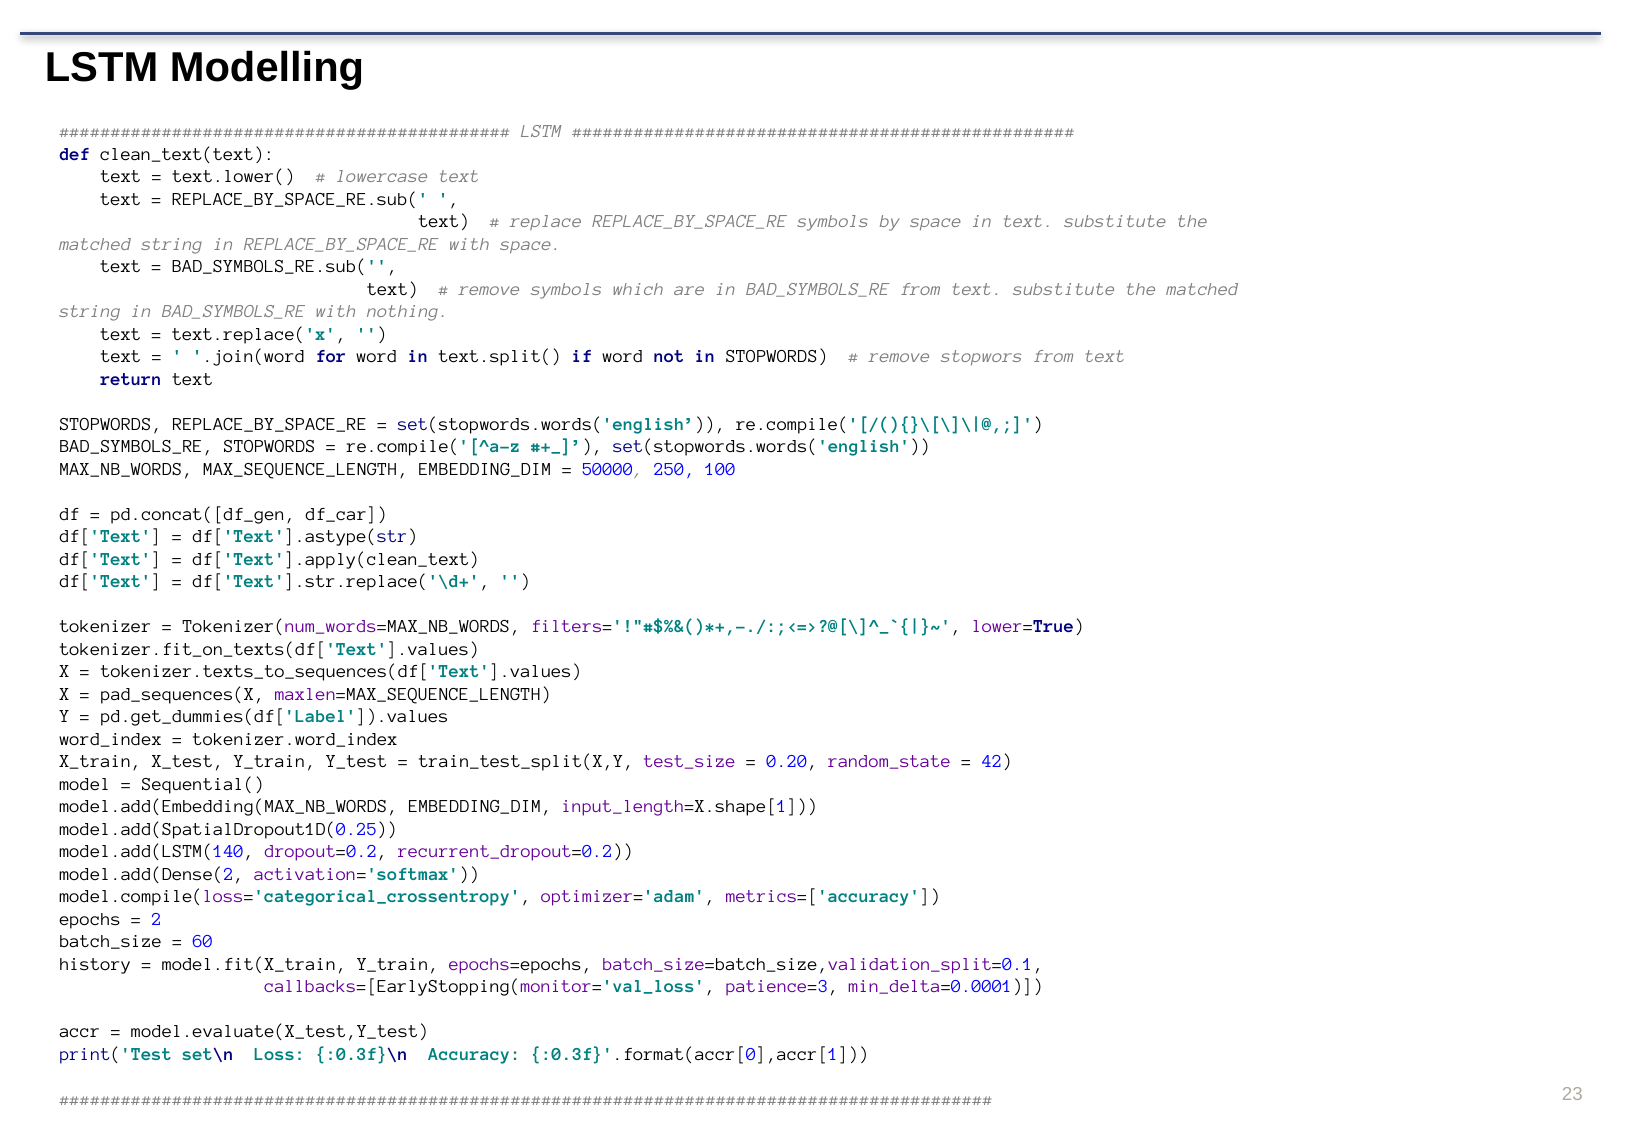

LSTM Modelling
# ############################################ LSTM ################################################# def clean_text(text): text = text.lower()  # lowercase text text = REPLACE_BY_SPACE_RE.sub(' ', text)  # replace REPLACE_BY_SPACE_RE symbols by space in text. substitute the matched string in REPLACE_BY_SPACE_RE with space. text = BAD_SYMBOLS_RE.sub('', text)  # remove symbols which are in BAD_SYMBOLS_RE from text. substitute the matched string in BAD_SYMBOLS_RE with nothing. text = text.replace('x', '') text = ' '.join(word for word in text.split() if word not in STOPWORDS)  # remove stopwors from text return text STOPWORDS, REPLACE_BY_SPACE_RE = set(stopwords.words('english’)), re.compile('[/(){}\[\]\|@,;]') BAD_SYMBOLS_RE, STOPWORDS = re.compile('[^a-z #+_]’), set(stopwords.words('english')) MAX_NB_WORDS, MAX_SEQUENCE_LENGTH, EMBEDDING_DIM = 50000, 250, 100 df = pd.concat([df_gen, df_car]) df['Text'] = df['Text'].astype(str) df['Text'] = df['Text'].apply(clean_text) df['Text'] = df['Text'].str.replace('\d+', '') tokenizer = Tokenizer(num_words=MAX_NB_WORDS, filters='!"#$%&()*+,-./:;<=>?@[\]^_`{|}~', lower=True) tokenizer.fit_on_texts(df['Text'].values) X = tokenizer.texts_to_sequences(df['Text'].values) X = pad_sequences(X, maxlen=MAX_SEQUENCE_LENGTH) Y = pd.get_dummies(df['Label']).values word_index = tokenizer.word_index X_train, X_test, Y_train, Y_test = train_test_split(X,Y, test_size = 0.20, random_state = 42) model = Sequential() model.add(Embedding(MAX_NB_WORDS, EMBEDDING_DIM, input_length=X.shape[1])) model.add(SpatialDropout1D(0.25)) model.add(LSTM(140, dropout=0.2, recurrent_dropout=0.2)) model.add(Dense(2, activation='softmax')) model.compile(loss='categorical_crossentropy', optimizer='adam', metrics=['accuracy']) epochs = 2 batch_size = 60 history = model.fit(X_train, Y_train, epochs=epochs, batch_size=batch_size,validation_split=0.1, callbacks=[EarlyStopping(monitor='val_loss', patience=3, min_delta=0.0001)]) accr = model.evaluate(X_test,Y_test) print('Test set\n  Loss: {:0.3f}\n  Accuracy: {:0.3f}'.format(accr[0],accr[1])) ###########################################################################################